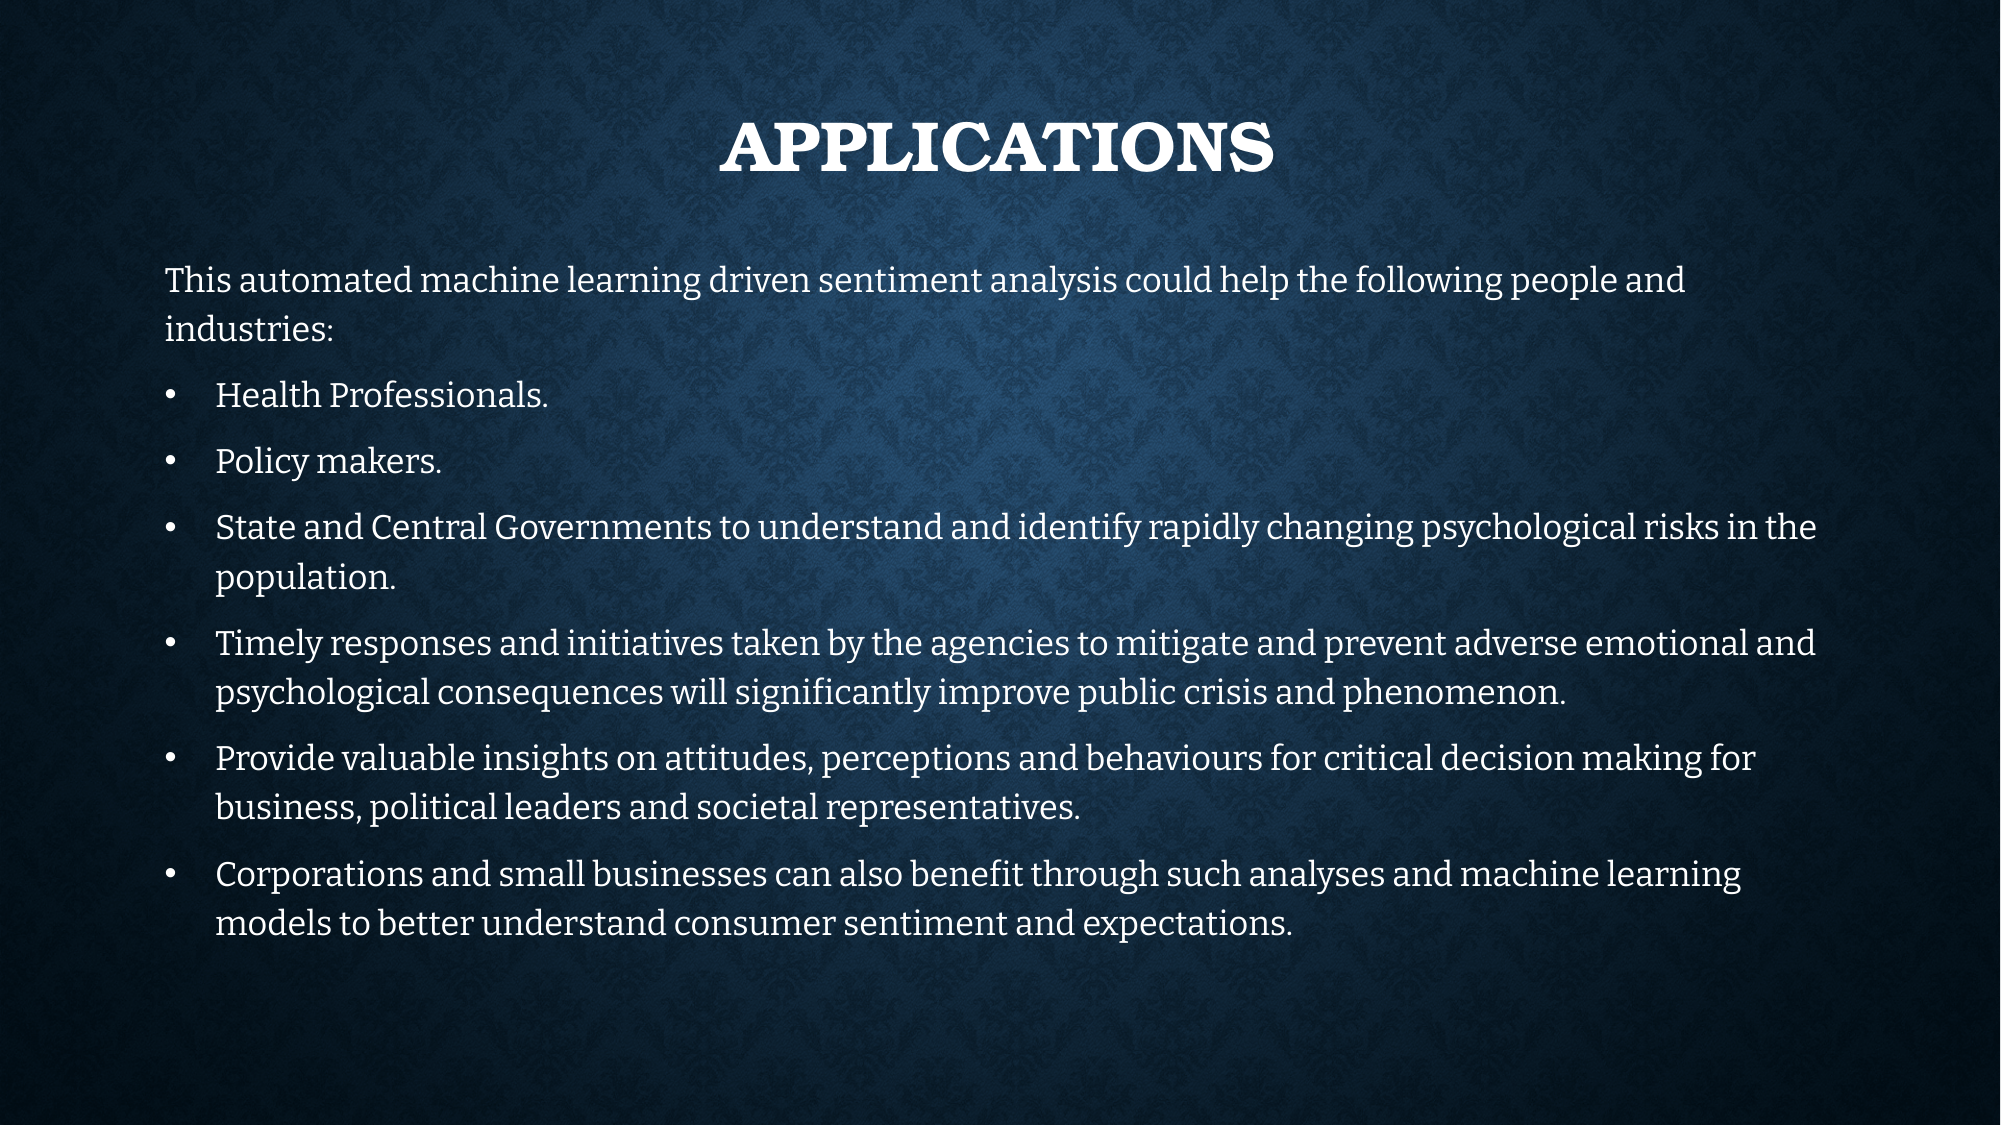

applications
This automated machine learning driven sentiment analysis could help the following people and industries:
Health Professionals.
Policy makers.
State and Central Governments to understand and identify rapidly changing psychological risks in the population.
Timely responses and initiatives taken by the agencies to mitigate and prevent adverse emotional and psychological consequences will significantly improve public crisis and phenomenon.
Provide valuable insights on attitudes, perceptions and behaviours for critical decision making for business, political leaders and societal representatives.
Corporations and small businesses can also benefit through such analyses and machine learning models to better understand consumer sentiment and expectations.